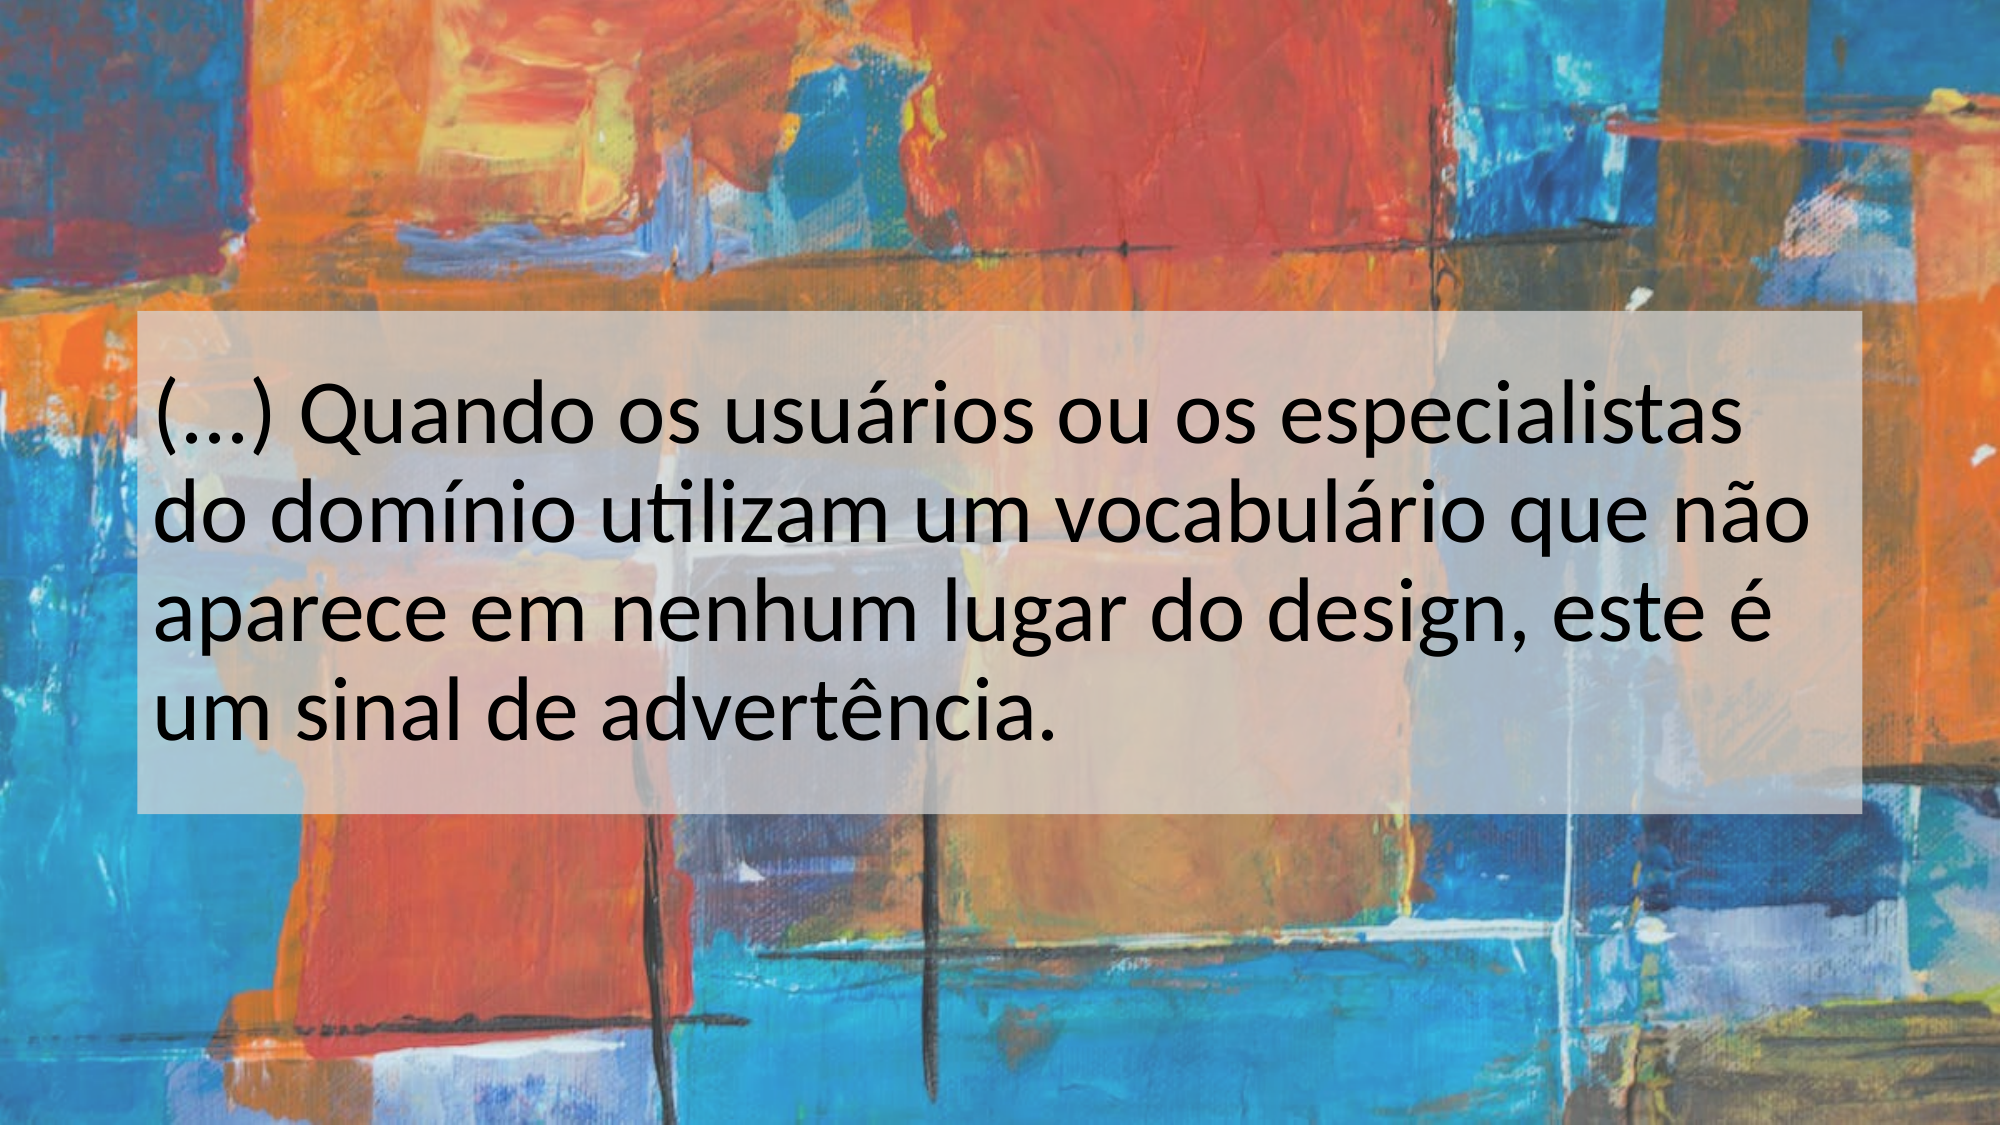

# (...) Quando os usuários ou os especialistas do domínio utilizam um vocabulário que não aparece em nenhum lugar do design, este é um sinal de advertência.